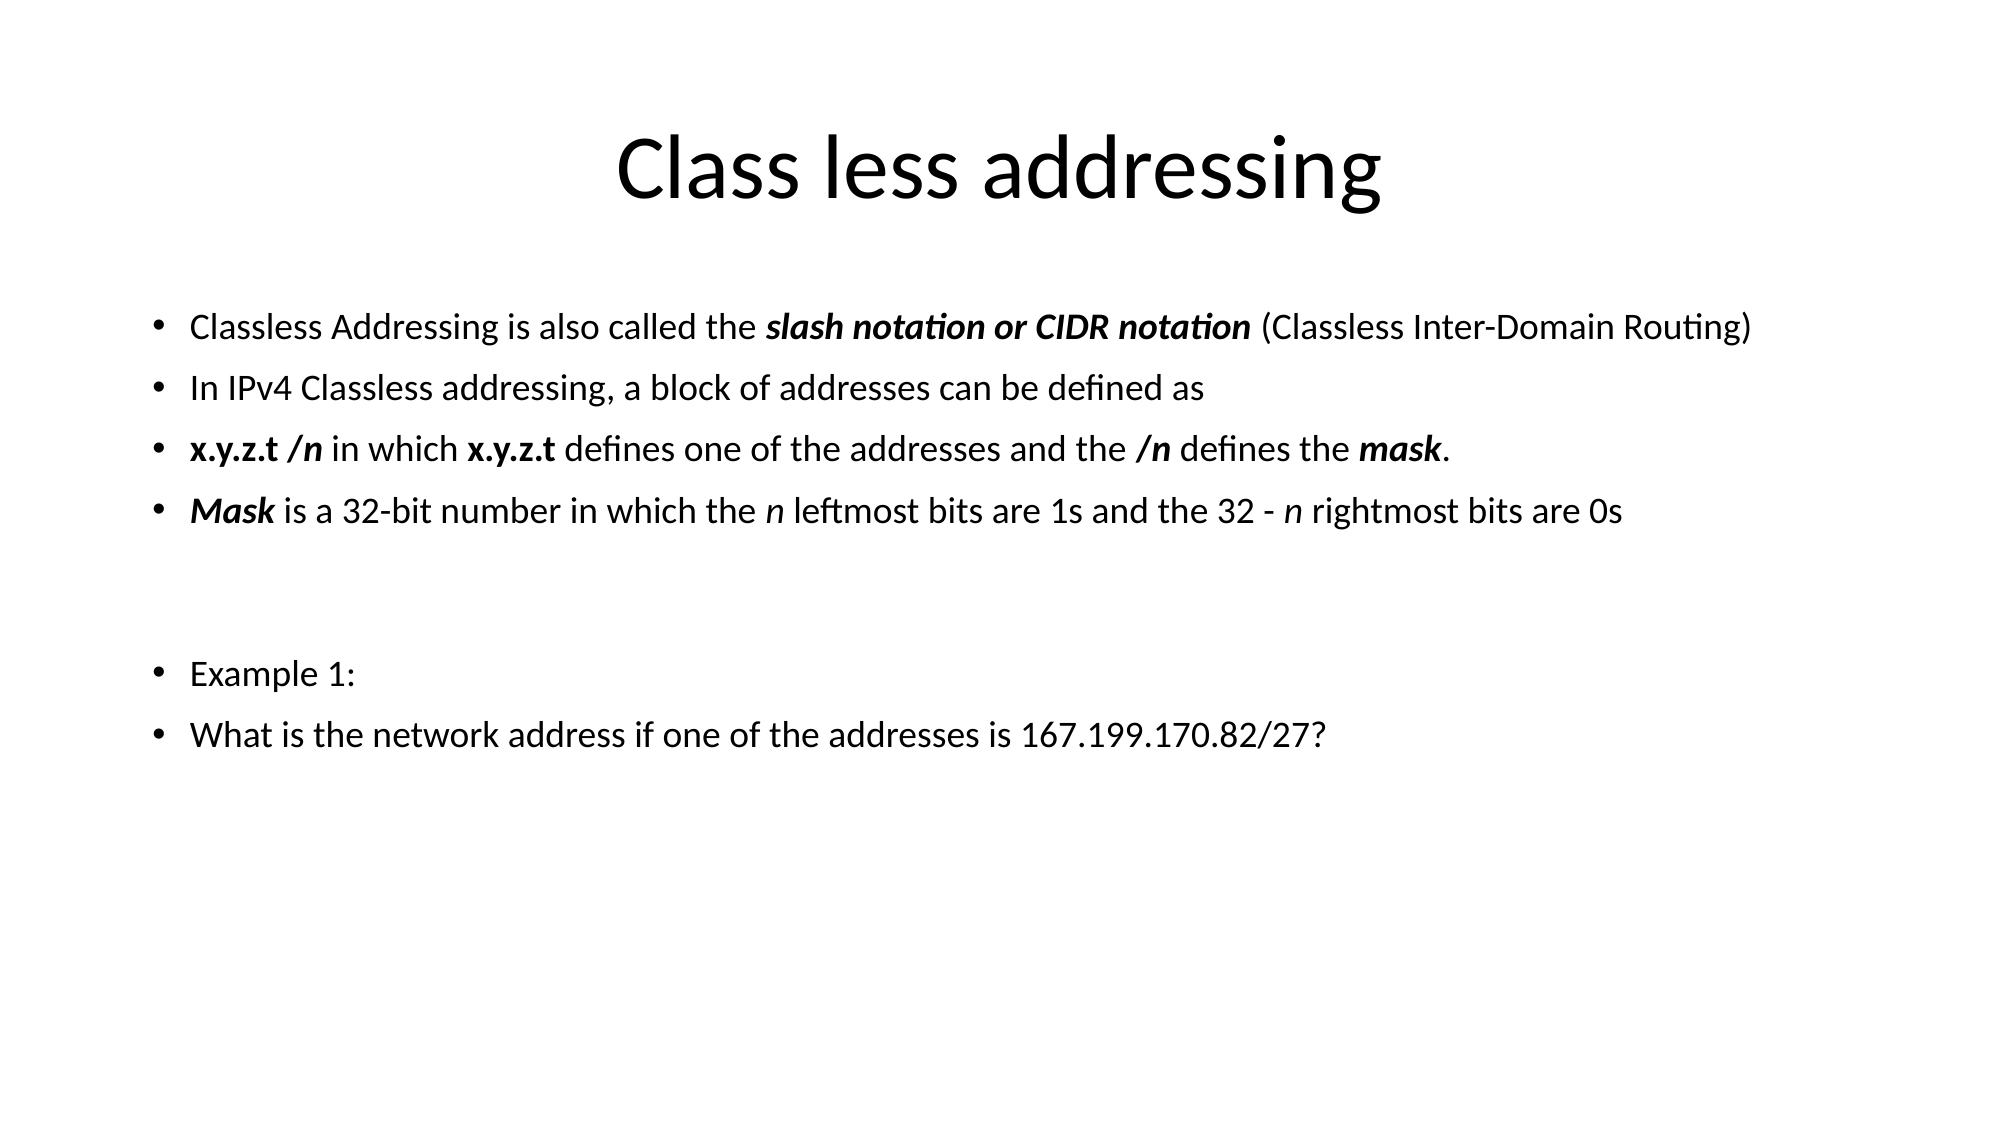

# Class less addressing
Classless Addressing is also called the slash notation or CIDR notation (Classless Inter-Domain Routing)
In IPv4 Classless addressing, a block of addresses can be defined as
x.y.z.t /n in which x.y.z.t defines one of the addresses and the /n defines the mask.
Mask is a 32-bit number in which the n leftmost bits are 1s and the 32 - n rightmost bits are 0s

Example 1:
What is the network address if one of the addresses is 167.199.170.82/27?